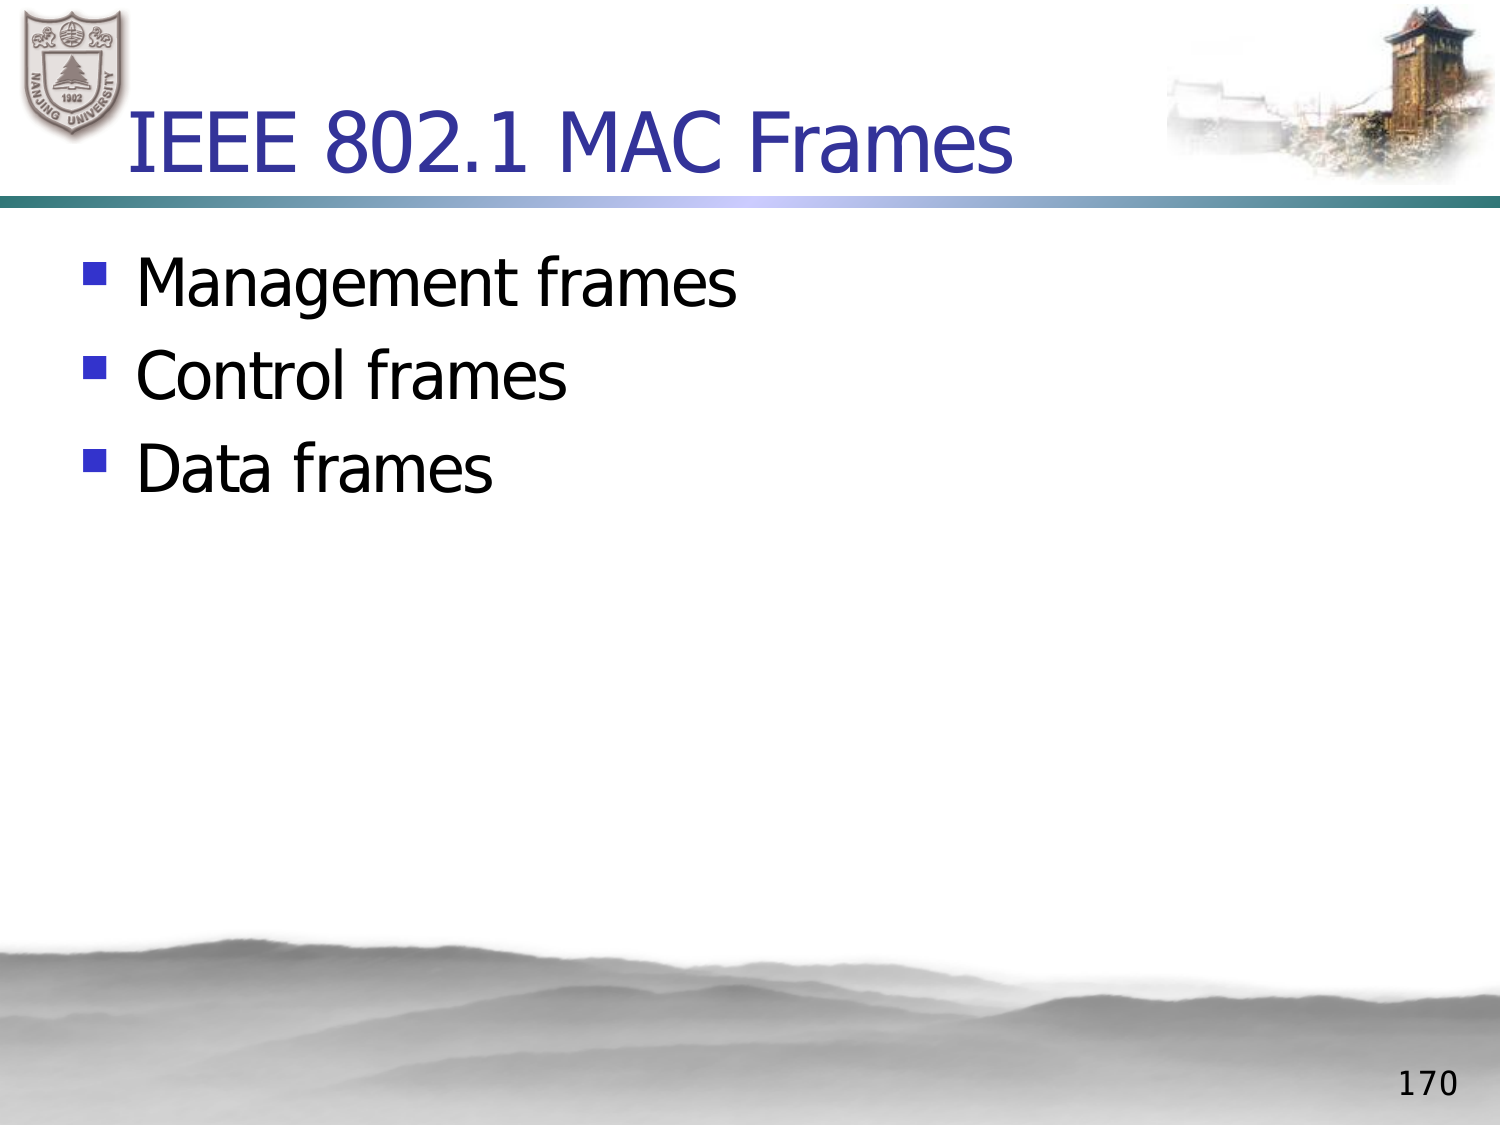

# IEEE 802.1 MAC Frames
Management frames
Control frames
Data frames
170